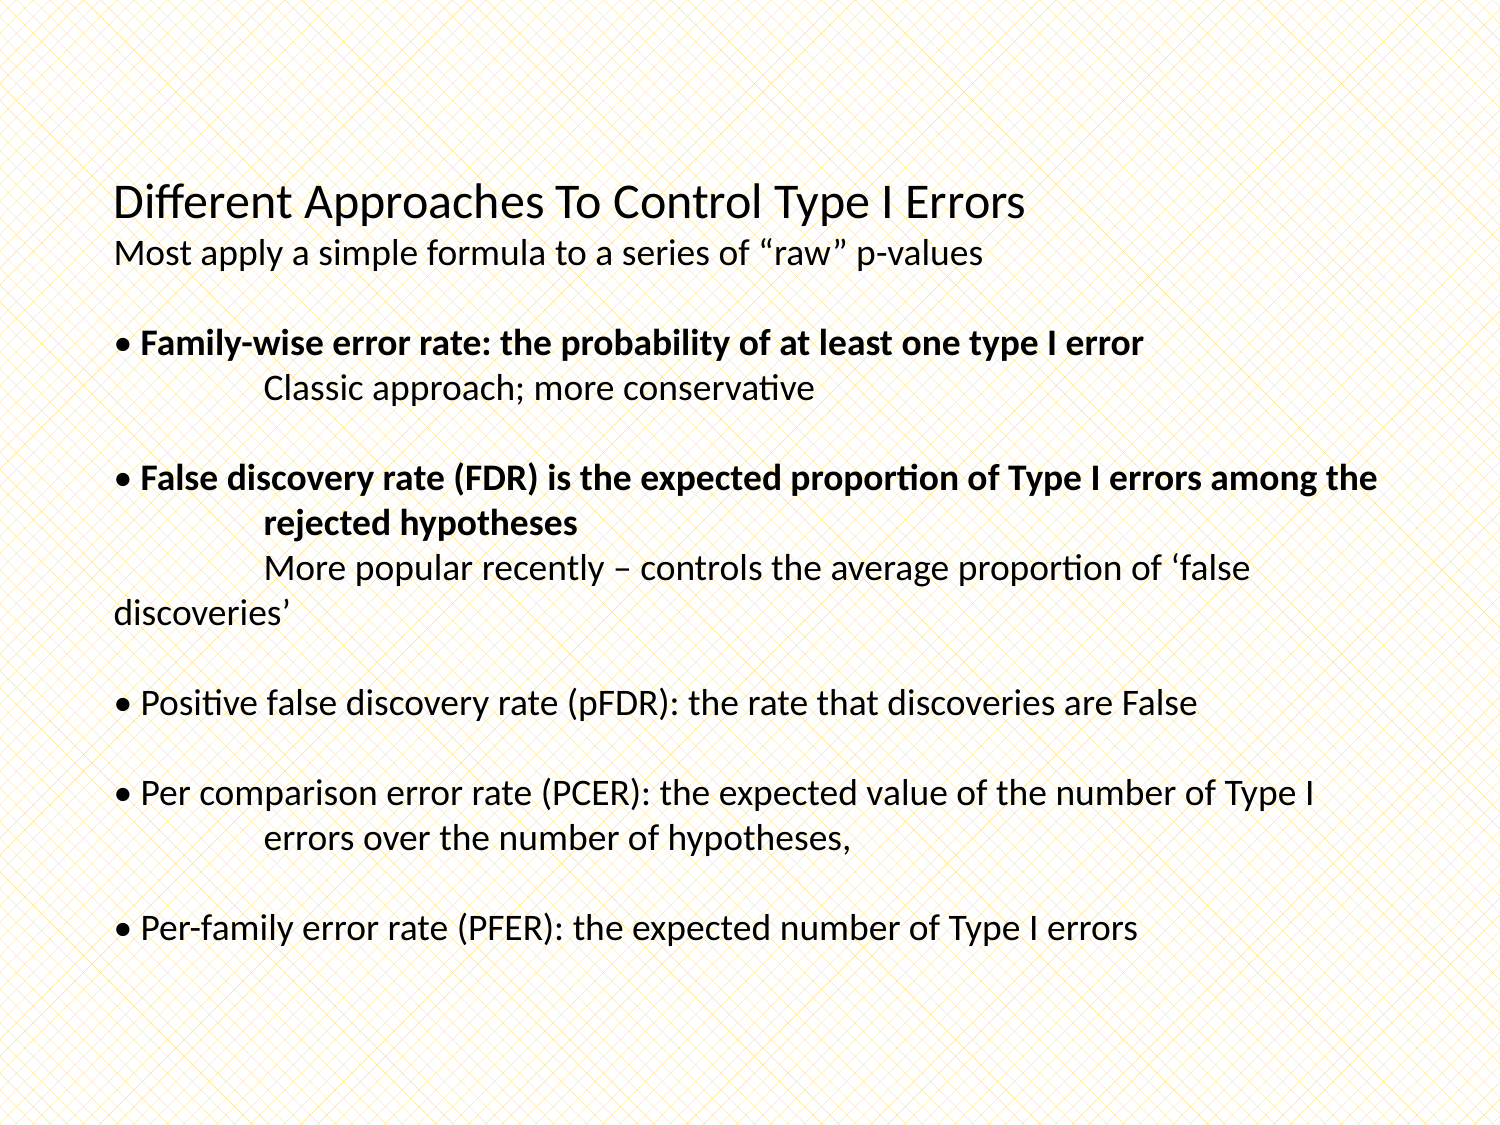

Different Approaches To Control Type I Errors
Most apply a simple formula to a series of “raw” p-values

• Family-wise error rate: the probability of at least one type I error
	Classic approach; more conservative

• False discovery rate (FDR) is the expected proportion of Type I errors among the    	rejected hypotheses
	More popular recently – controls the average proportion of ‘false discoveries’

• Positive false discovery rate (pFDR): the rate that discoveries are False

• Per comparison error rate (PCER): the expected value of the number of Type I 	errors over the number of hypotheses,

• Per-family error rate (PFER): the expected number of Type I errors